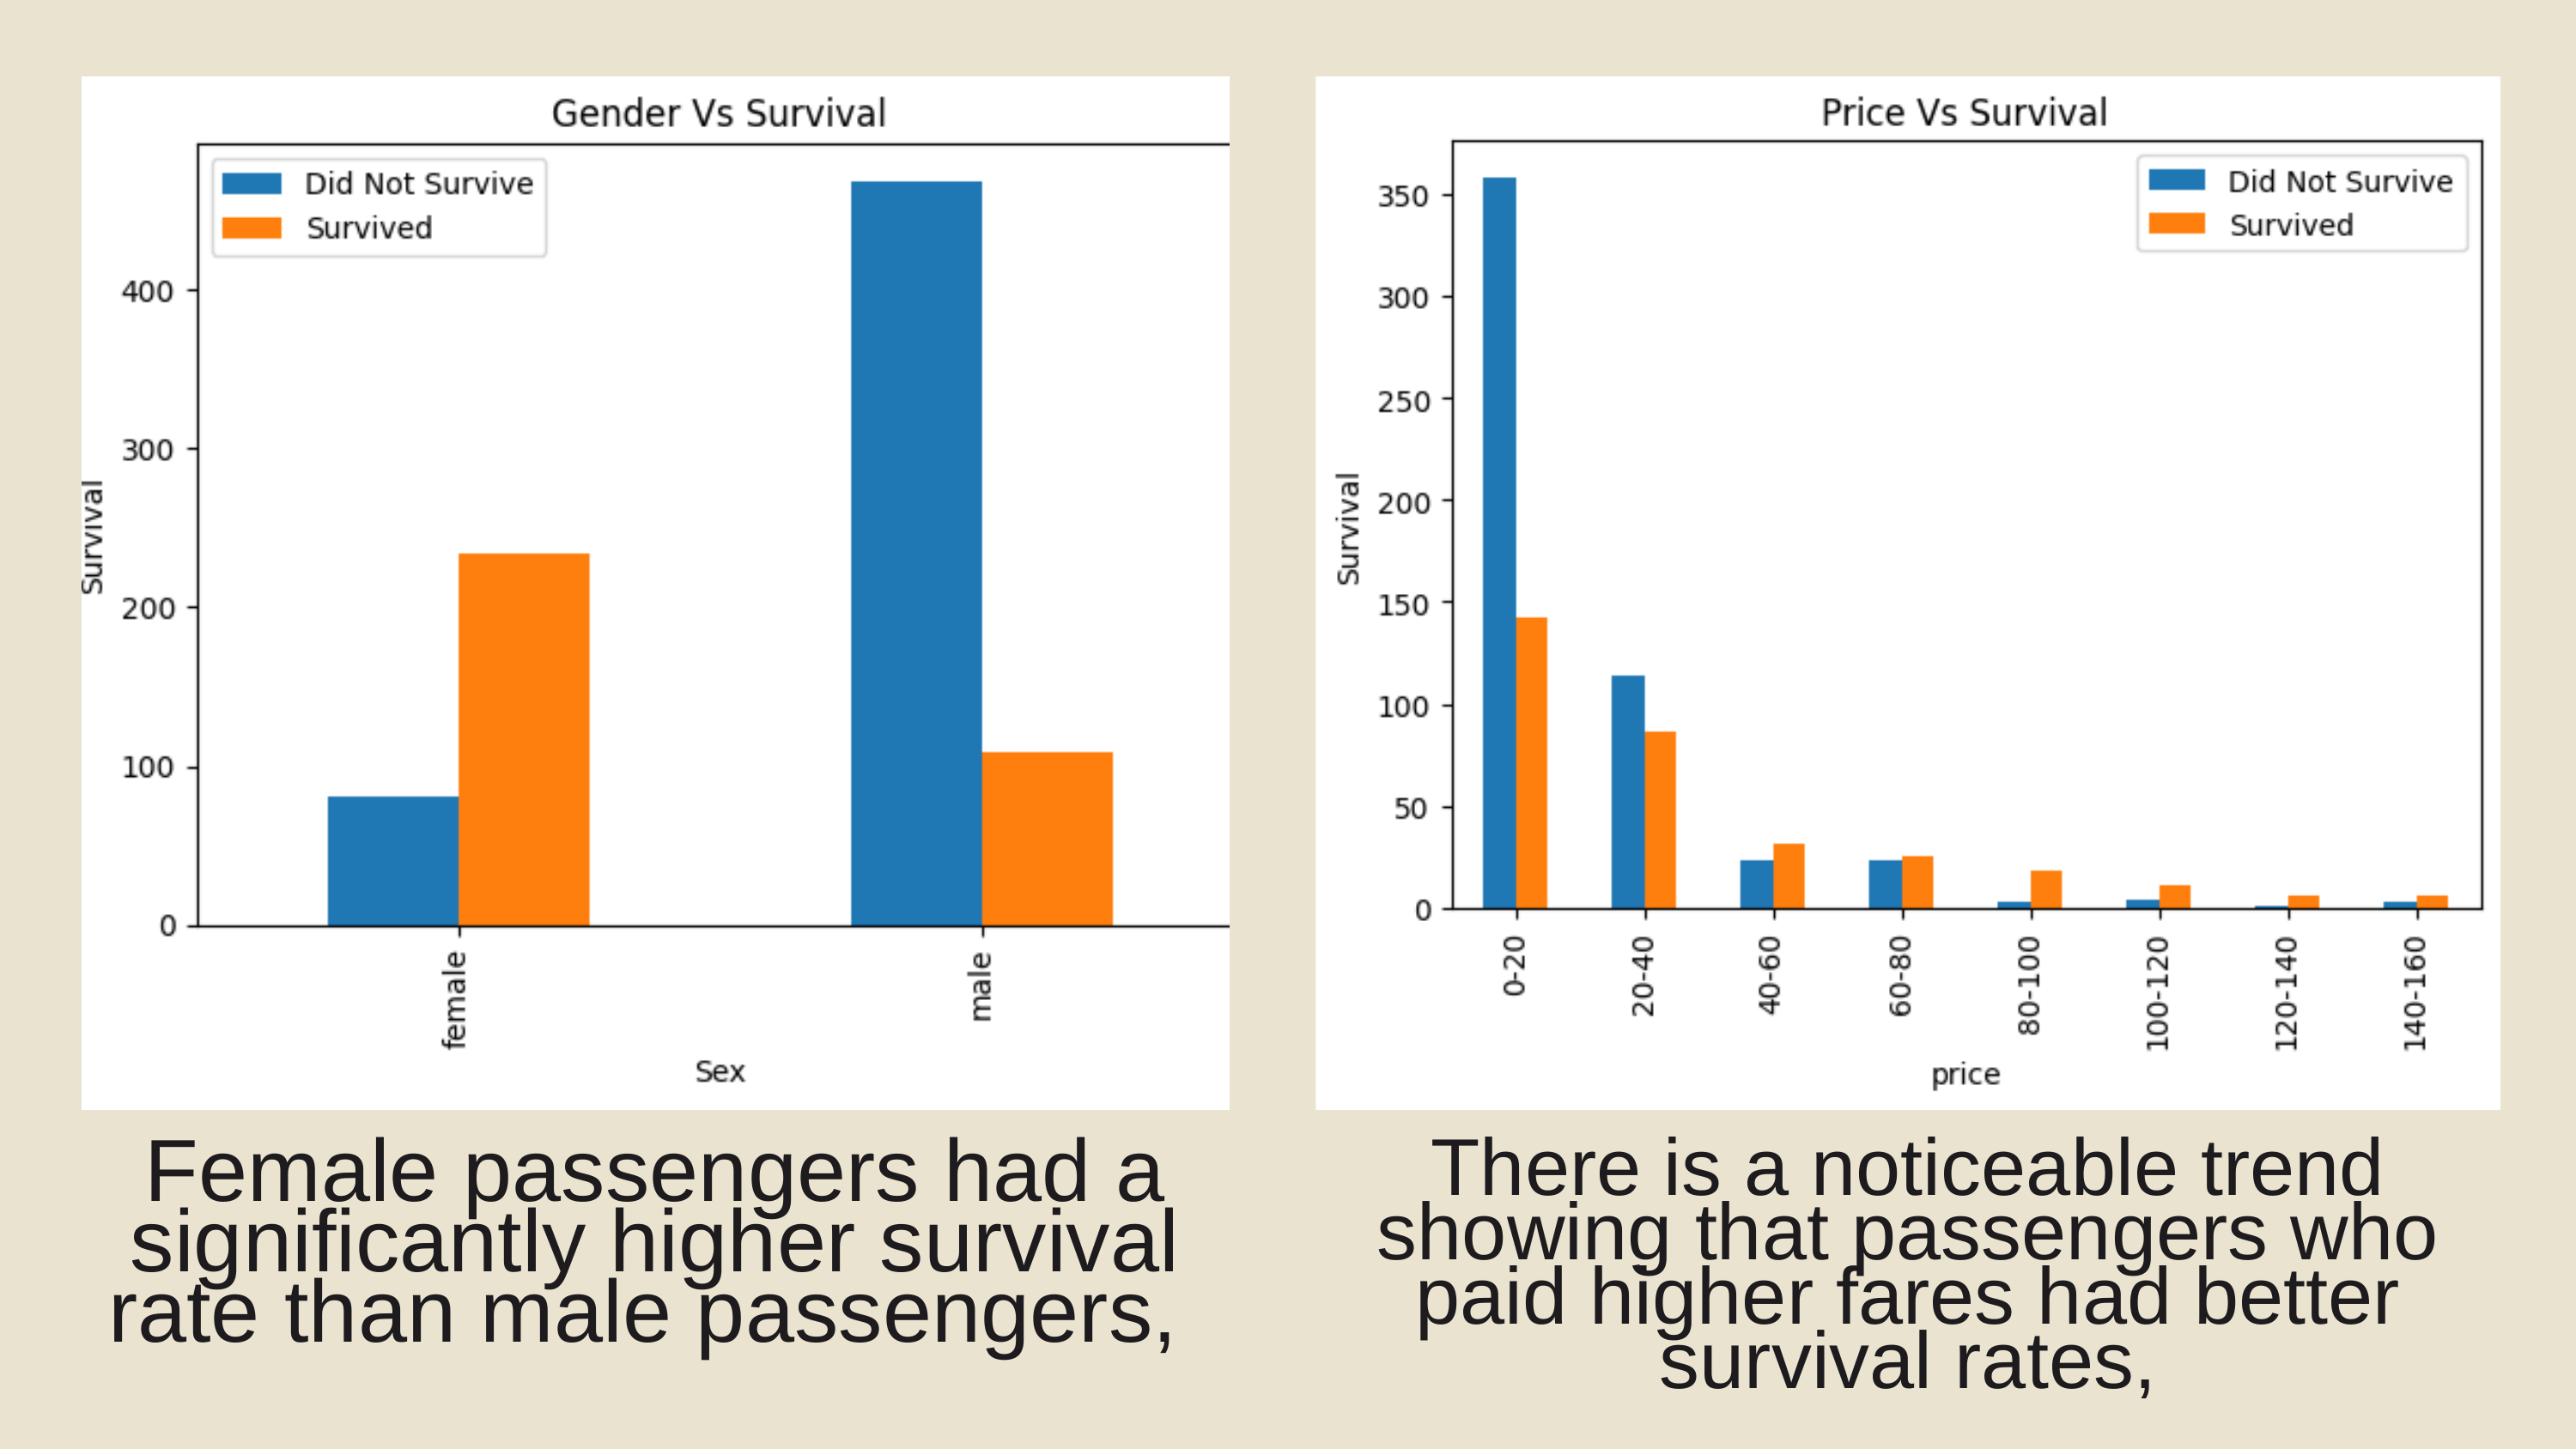

There is a noticeable trend showing that passengers who paid higher fares had better survival rates,
Female passengers had a significantly higher survival rate than male passengers,